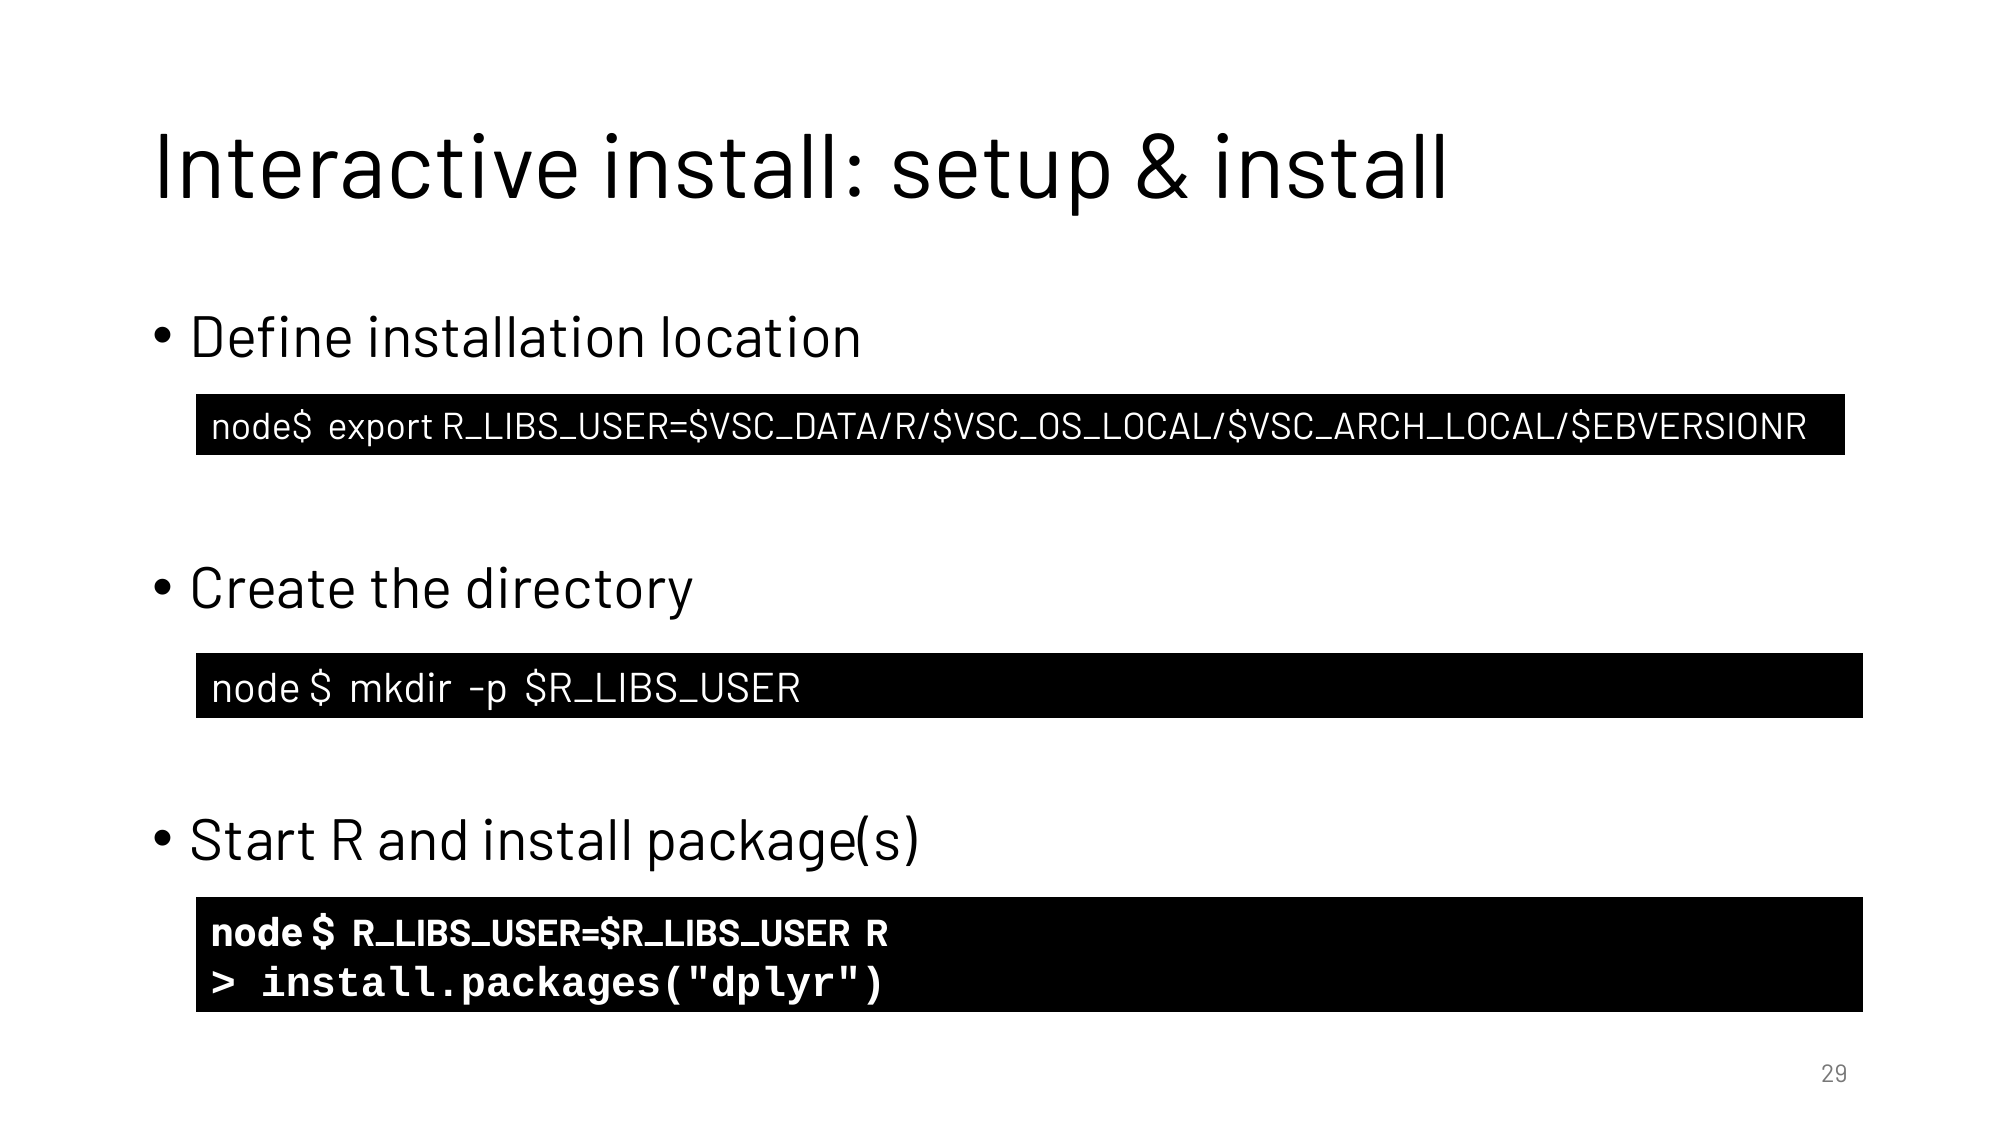

# Interactive install: setup & install
Define installation location

Create the directory

Start R and install package(s)
node$  export R_LIBS_USER=$VSC_DATA/R/$VSC_OS_LOCAL/$VSC_ARCH_LOCAL/$EBVERSIONR
node $  mkdir  -p  $R_LIBS_USER
node $  R_LIBS_USER=$R_LIBS_USER  R
> install.packages("dplyr")
29